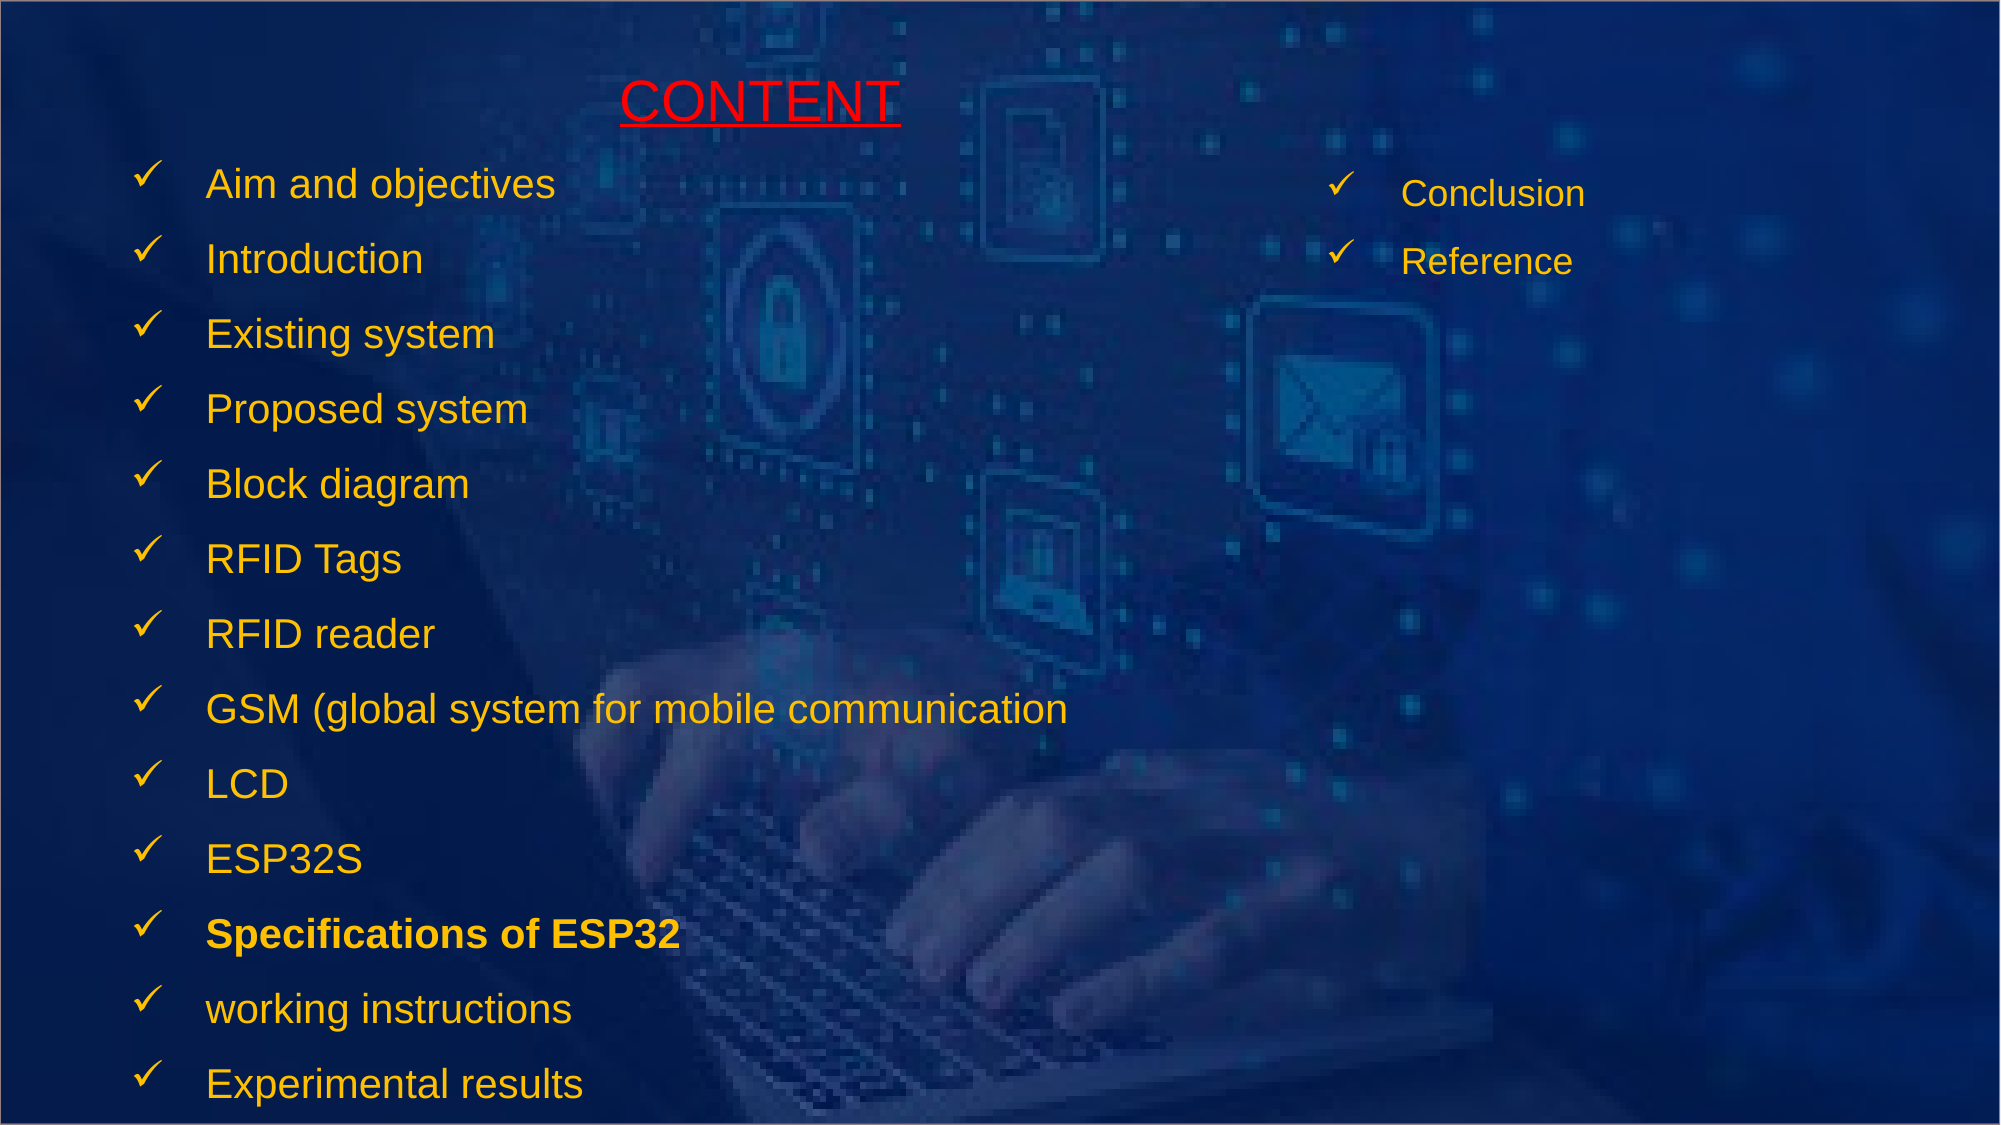

# Content
Aim and objectives
Introduction
Existing system
Proposed system
Block diagram
RFID Tags
RFID reader
GSM (global system for mobile communication
LCD
ESP32S
Specifications of ESP32
working instructions
Experimental results
Conclusion
Reference